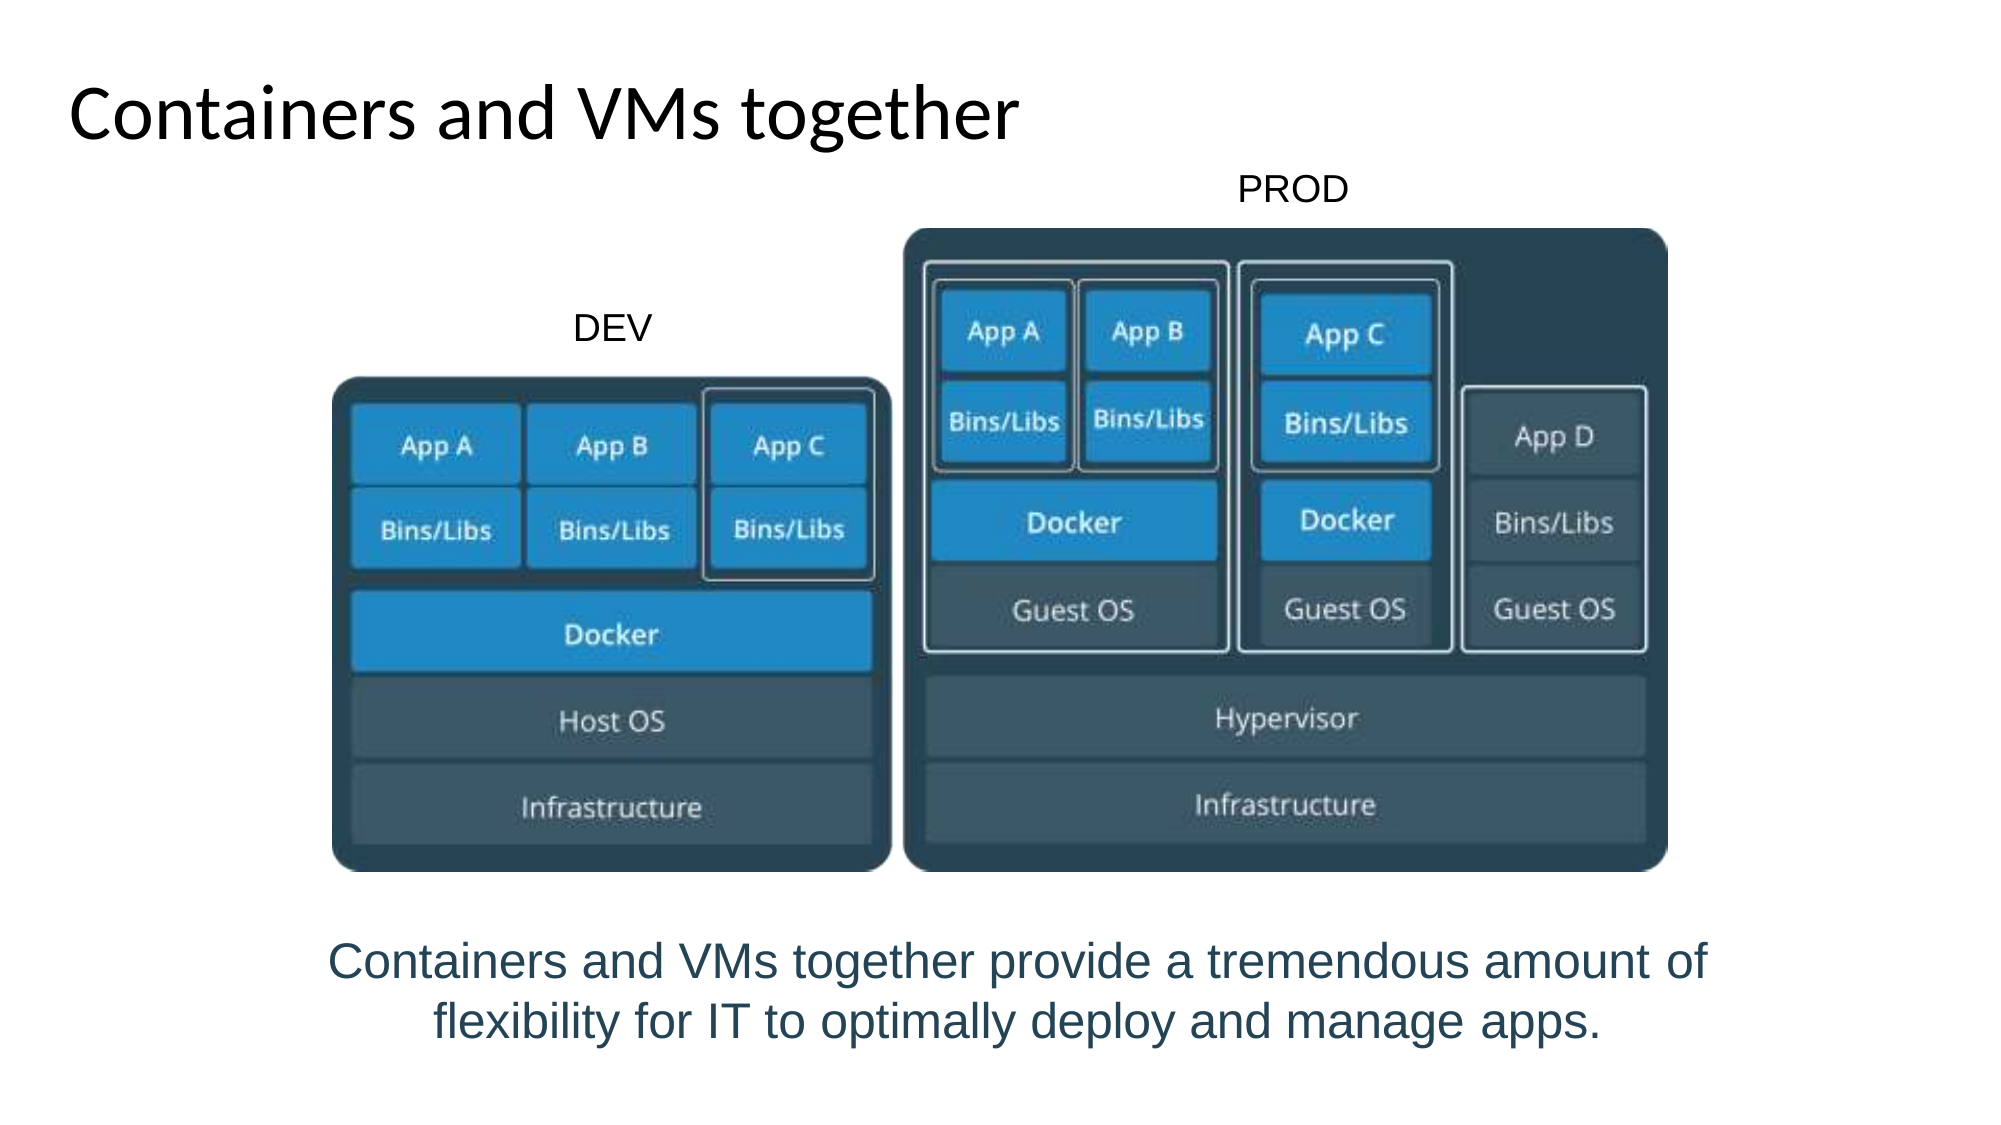

# Containers and VMs together
PROD

DEV
Containers and VMs together provide a tremendous amount of
flexibility for IT to optimally deploy and manage apps.